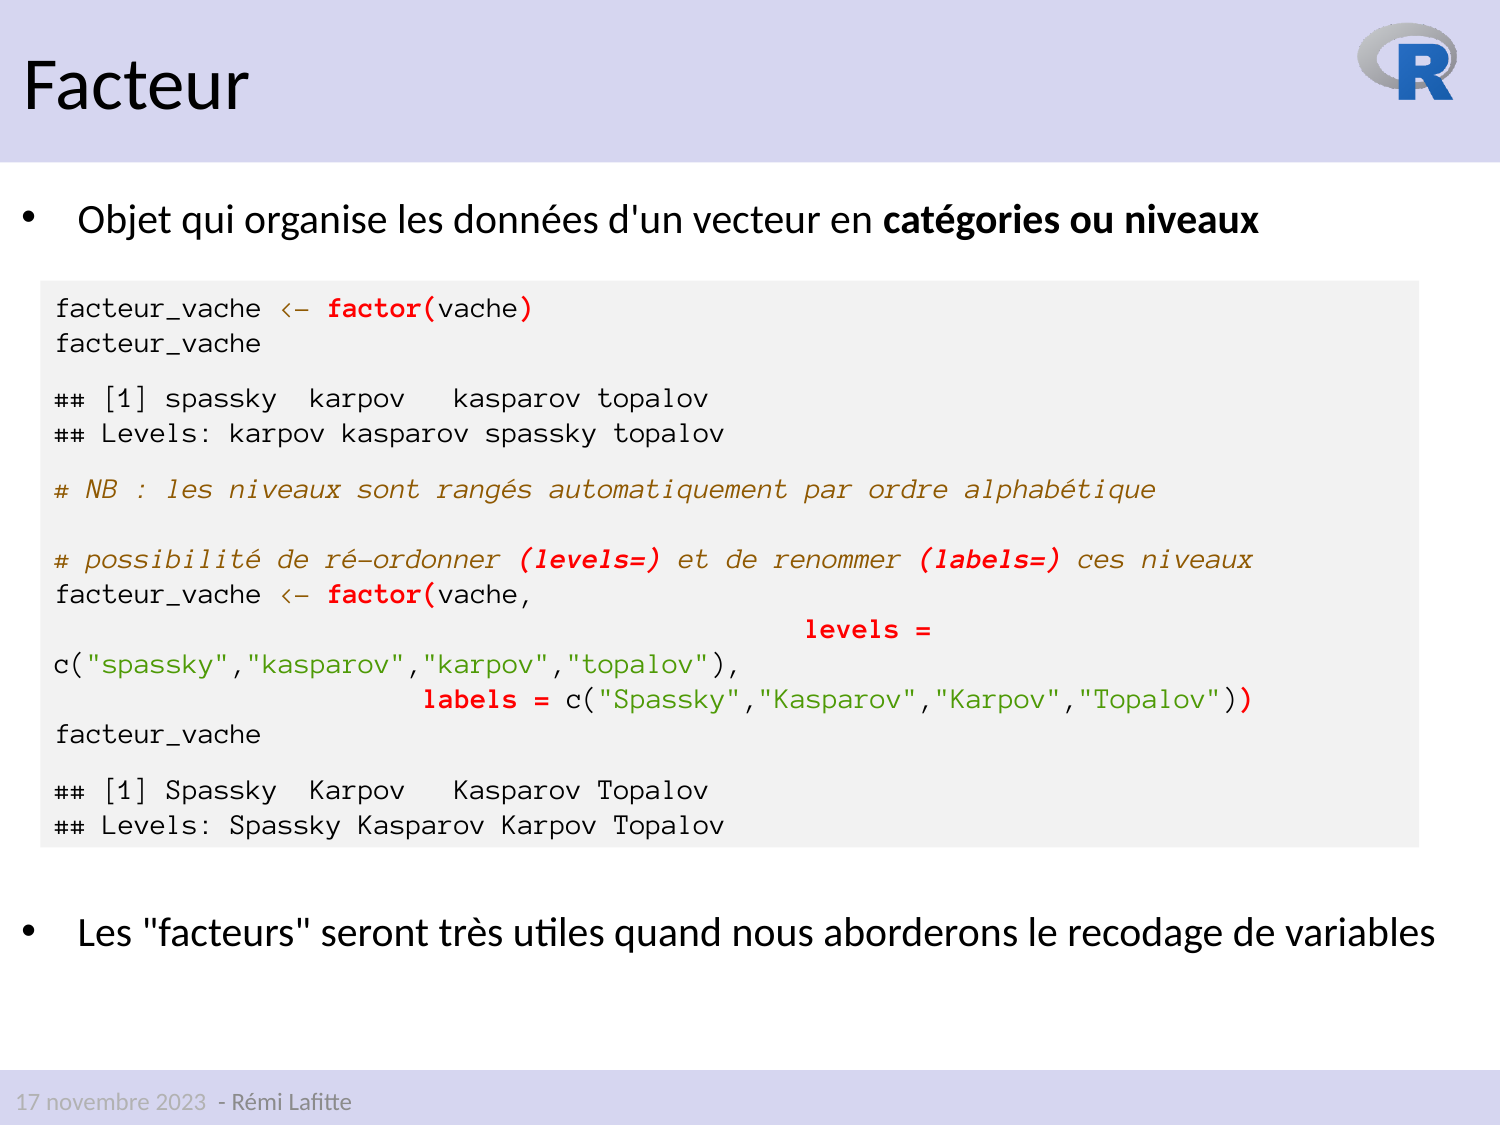

Facteur
Objet qui organise les données d'un vecteur en catégories ou niveaux
facteur_vache <- factor(vache)
facteur_vache
## [1] spassky  karpov   kasparov topalov ## Levels: karpov kasparov spassky topalov
# NB : les niveaux sont rangés automatiquement par ordre alphabétique # possibilité de ré-ordonner (levels=) et de renommer (labels=) ces niveaux facteur_vache <- factor(vache, levels = c("spassky","kasparov","karpov","topalov"), labels = c("Spassky","Kasparov","Karpov","Topalov")) facteur_vache
## [1] Spassky  Karpov   Kasparov Topalov ## Levels: Spassky Kasparov Karpov Topalov
Les "facteurs" seront très utiles quand nous aborderons le recodage de variables
17 novembre 2023
31